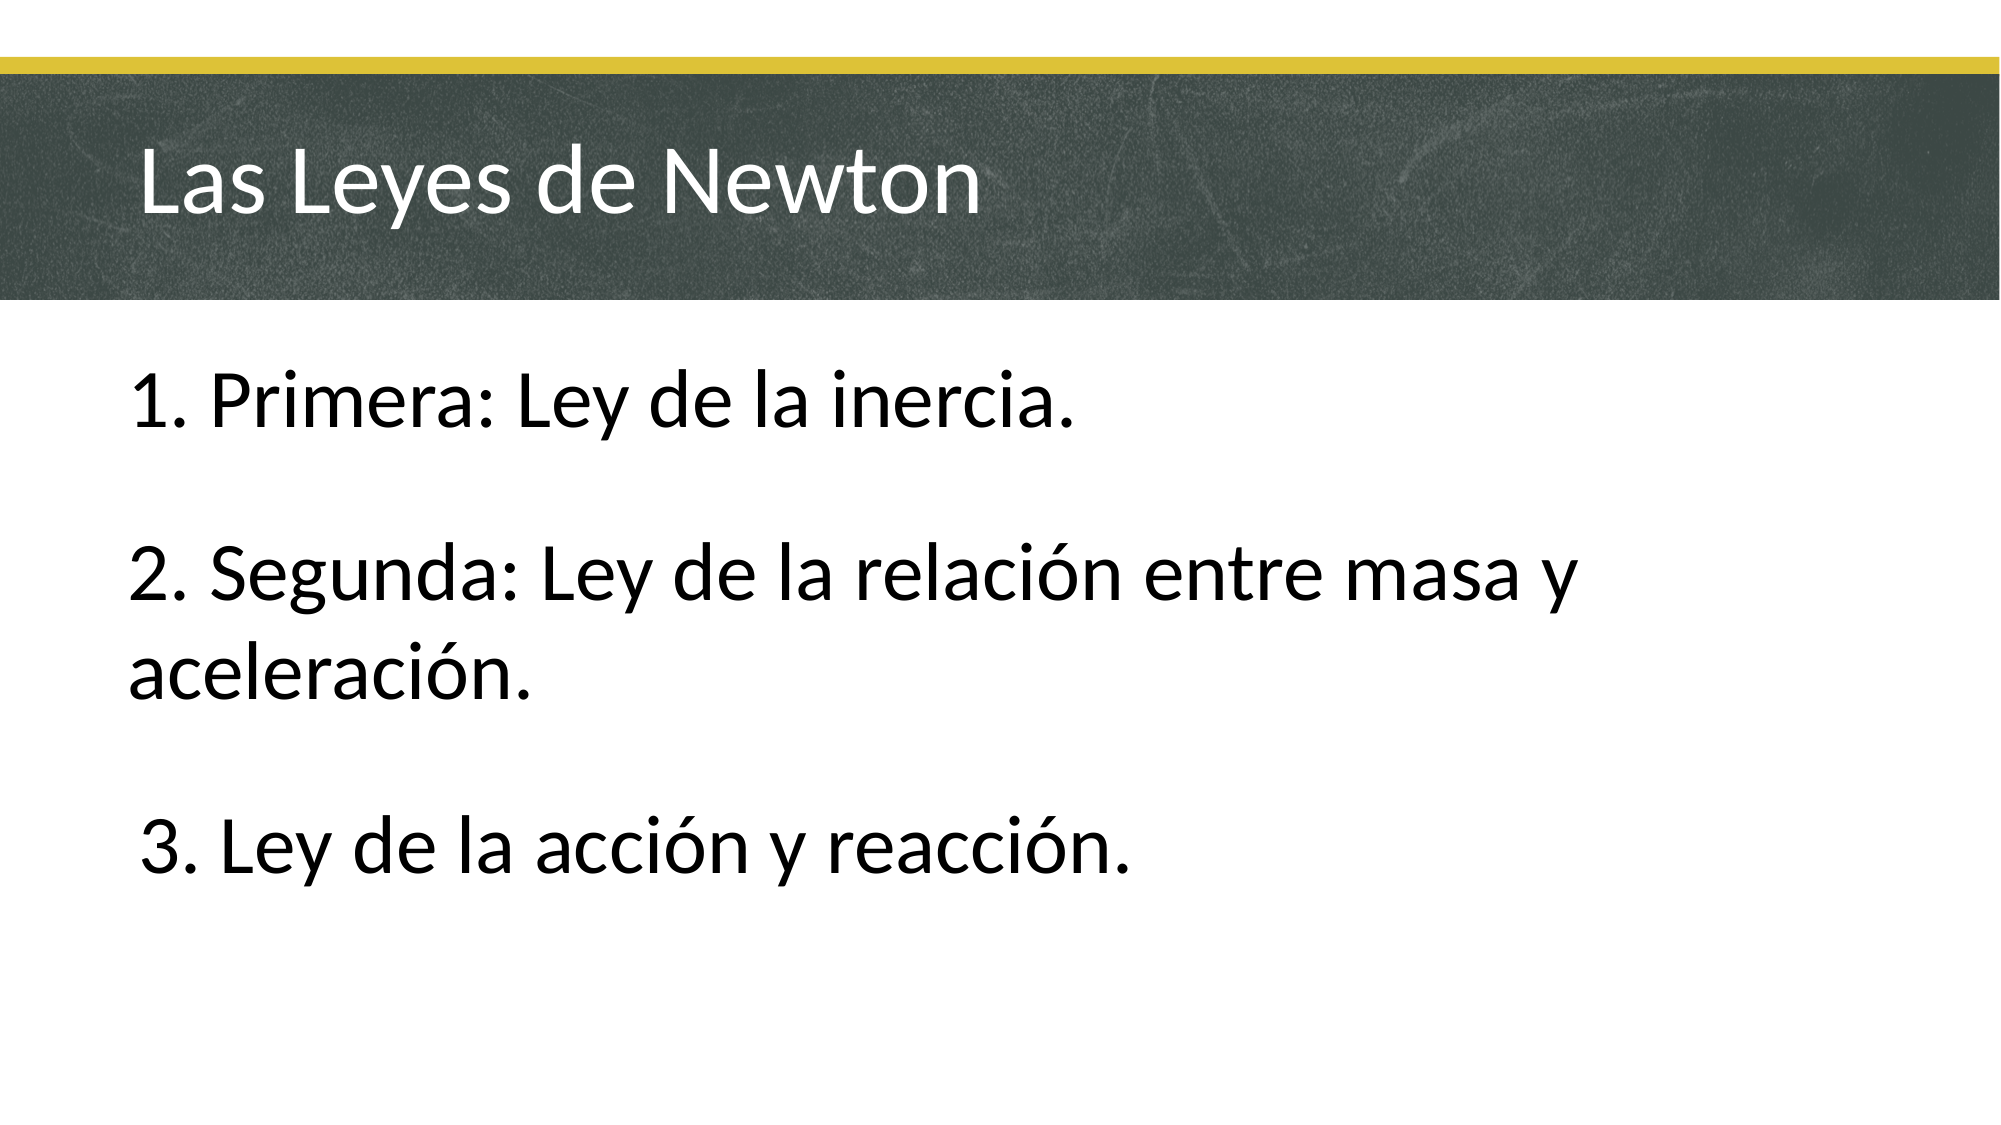

# Las Leyes de Newton
1. Primera: Ley de la inercia.
2. Segunda: Ley de la relación entre masa y aceleración.
3. Ley de la acción y reacción.